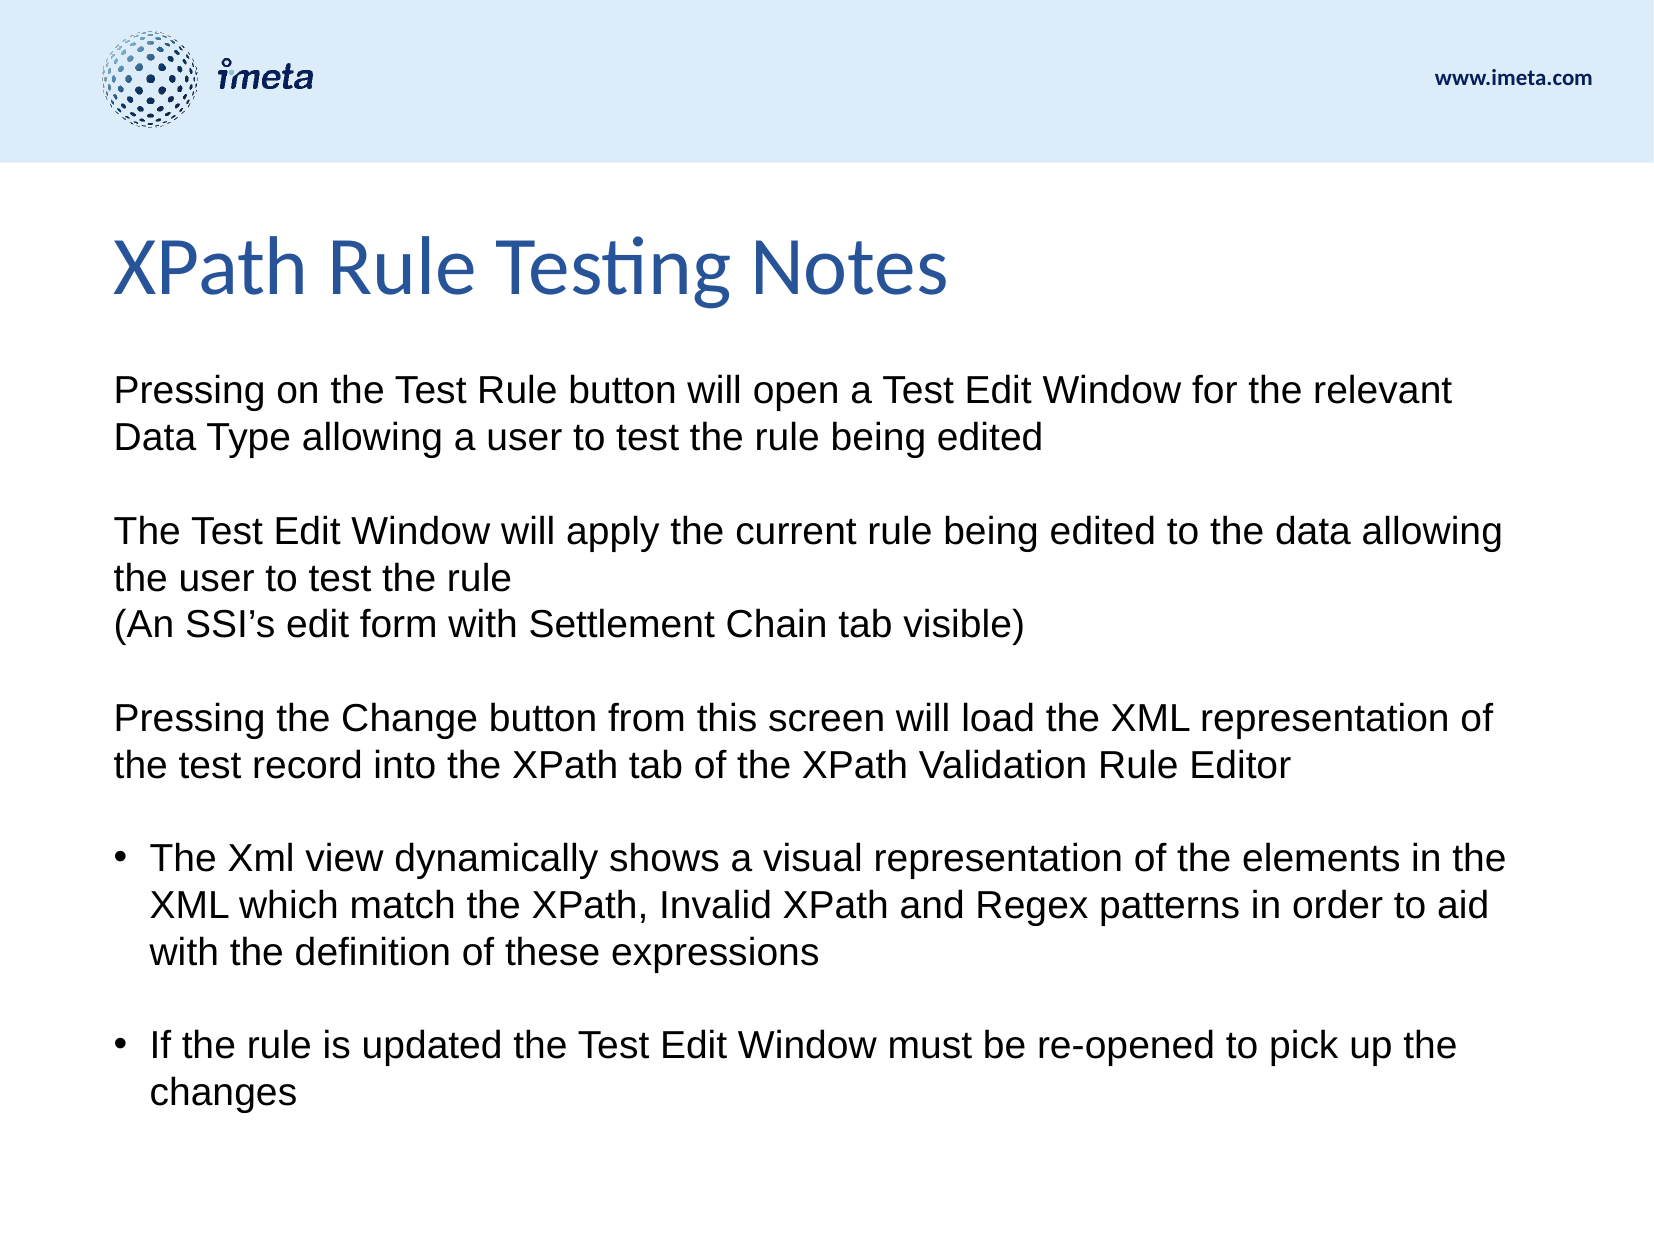

# XPath Rule Testing Notes
Pressing on the Test Rule button will open a Test Edit Window for the relevant Data Type allowing a user to test the rule being edited

The Test Edit Window will apply the current rule being edited to the data allowing the user to test the rule
(An SSI’s edit form with Settlement Chain tab visible)

Pressing the Change button from this screen will load the XML representation of the test record into the XPath tab of the XPath Validation Rule Editor

The Xml view dynamically shows a visual representation of the elements in the XML which match the XPath, Invalid XPath and Regex patterns in order to aid with the definition of these expressions

If the rule is updated the Test Edit Window must be re-opened to pick up the changes